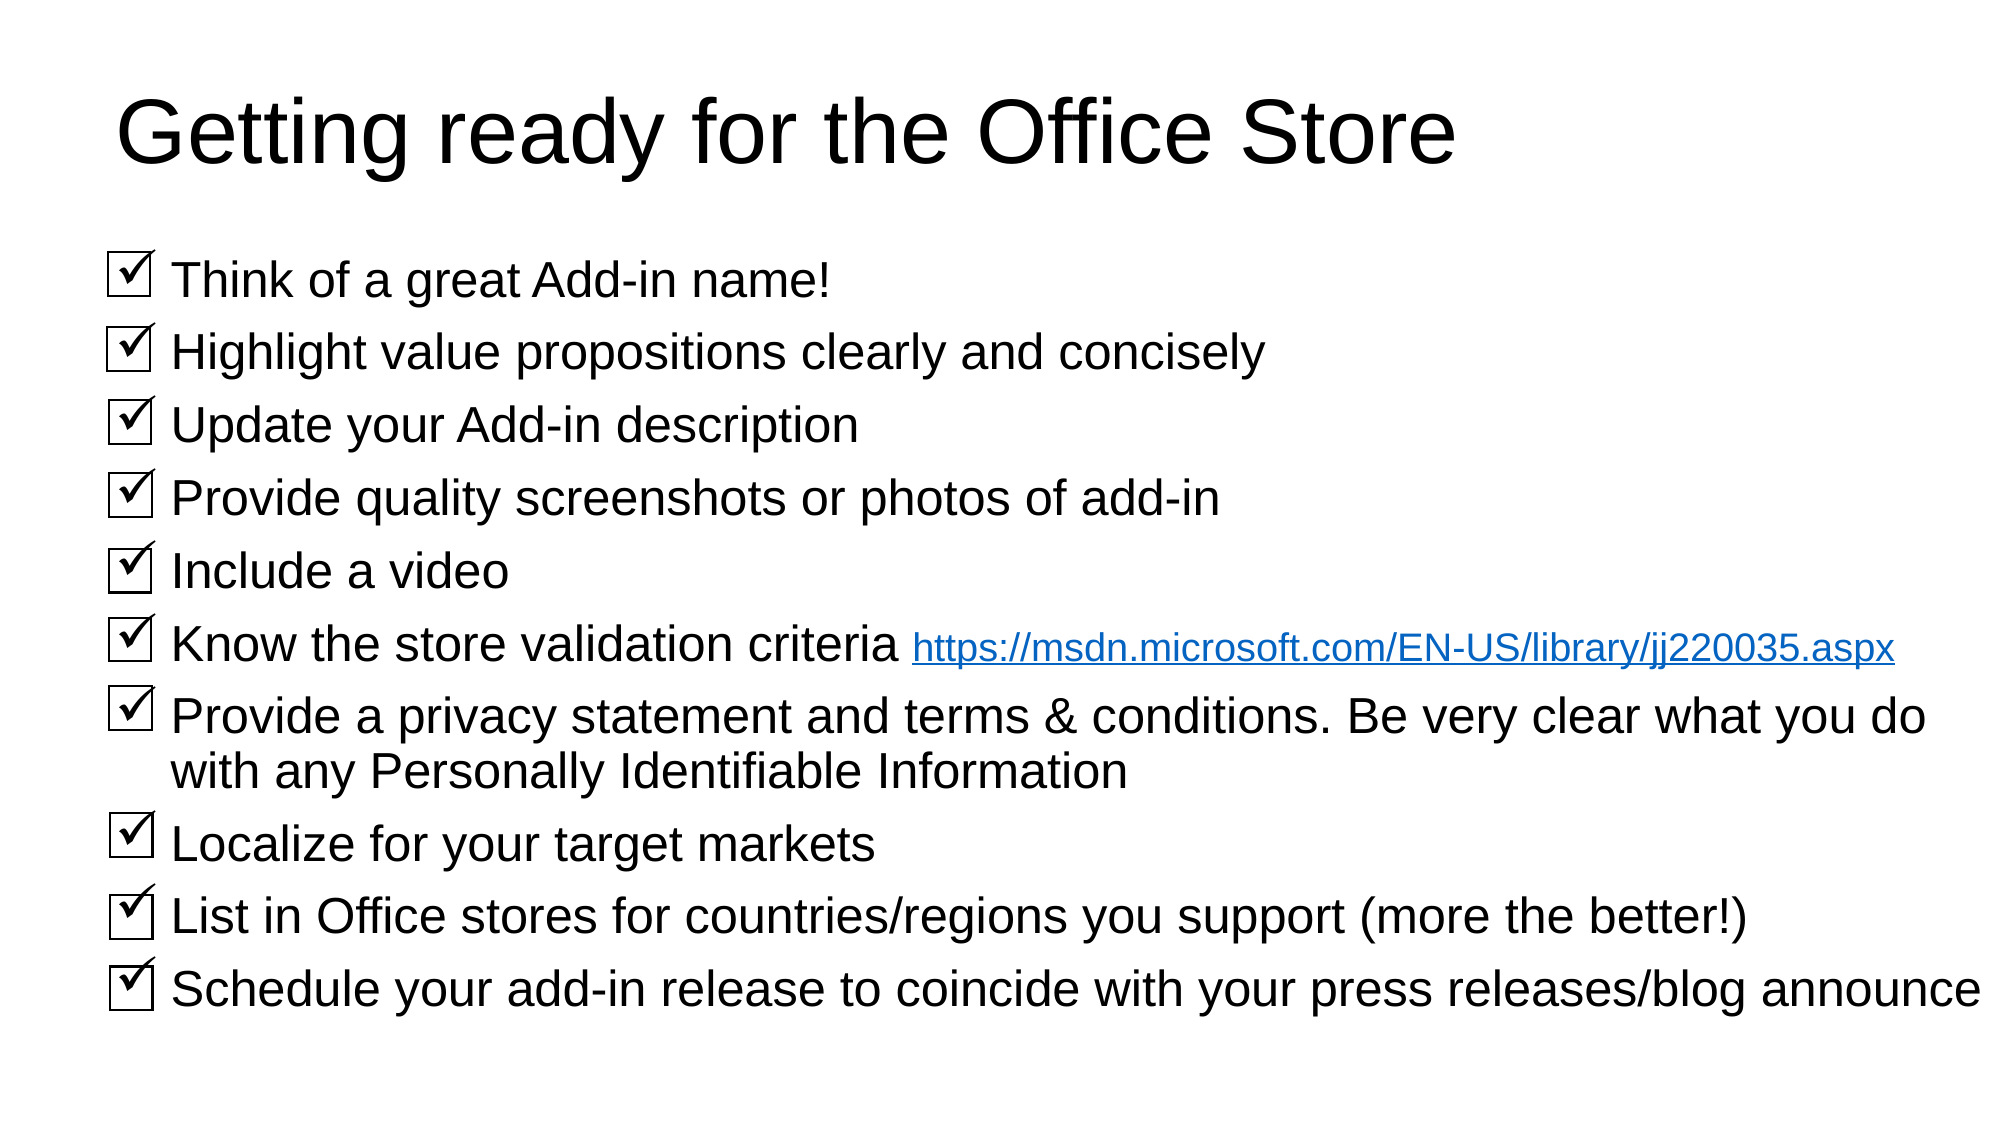

# Getting ready for the Office Store
Think of a great Add-in name!
Highlight value propositions clearly and concisely
Update your Add-in description
Provide quality screenshots or photos of add-in
Include a video
Know the store validation criteria https://msdn.microsoft.com/EN-US/library/jj220035.aspx
Provide a privacy statement and terms & conditions. Be very clear what you do with any Personally Identifiable Information
Localize for your target markets
List in Office stores for countries/regions you support (more the better!)
Schedule your add-in release to coincide with your press releases/blog announce

t
t
t
t
t
t
t

t
t
t